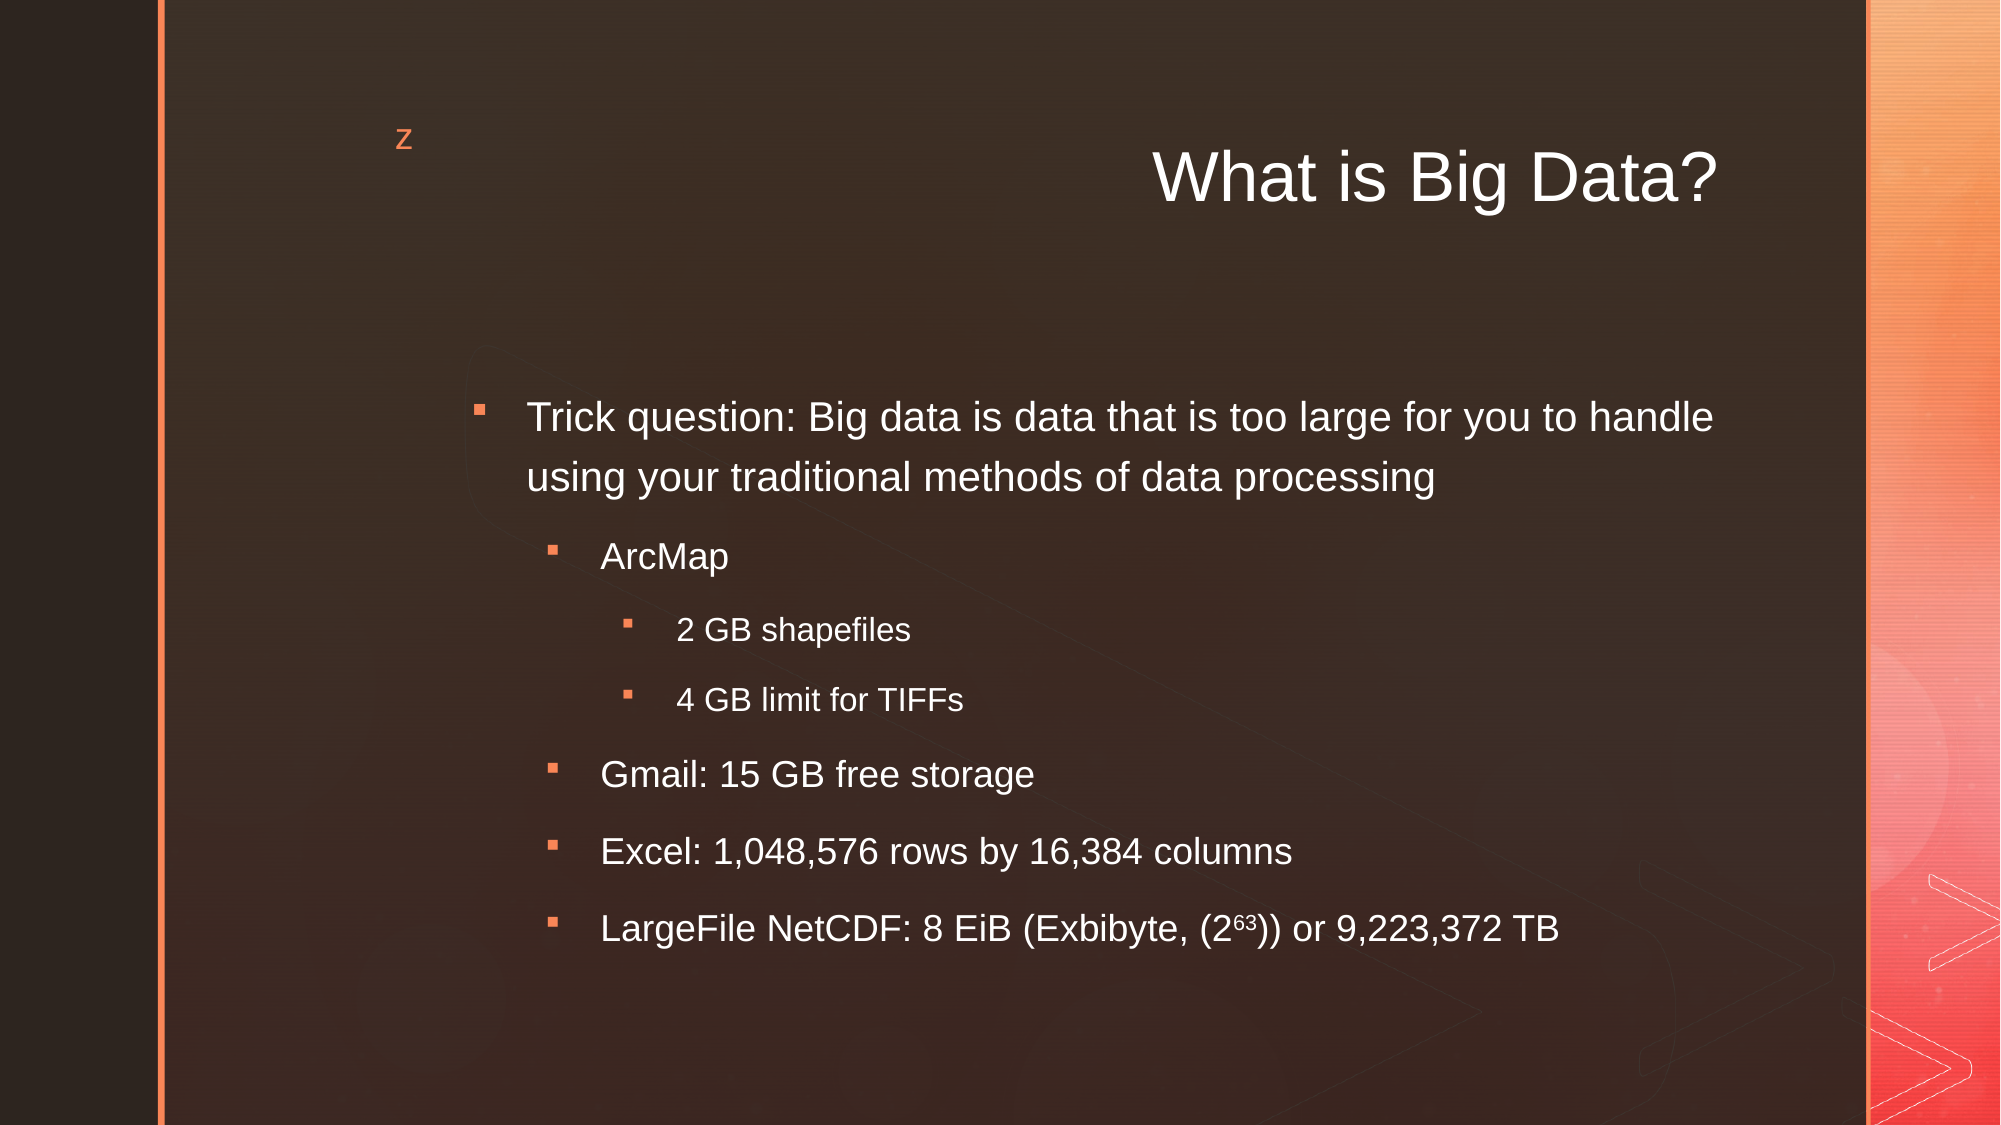

# What is Big Data?
Trick question: Big data is data that is too large for you to handle using your traditional methods of data processing
ArcMap
2 GB shapefiles
4 GB limit for TIFFs
Gmail: 15 GB free storage
Excel: 1,048,576 rows by 16,384 columns
LargeFile NetCDF: 8 EiB (Exbibyte, (263)) or 9,223,372 TB